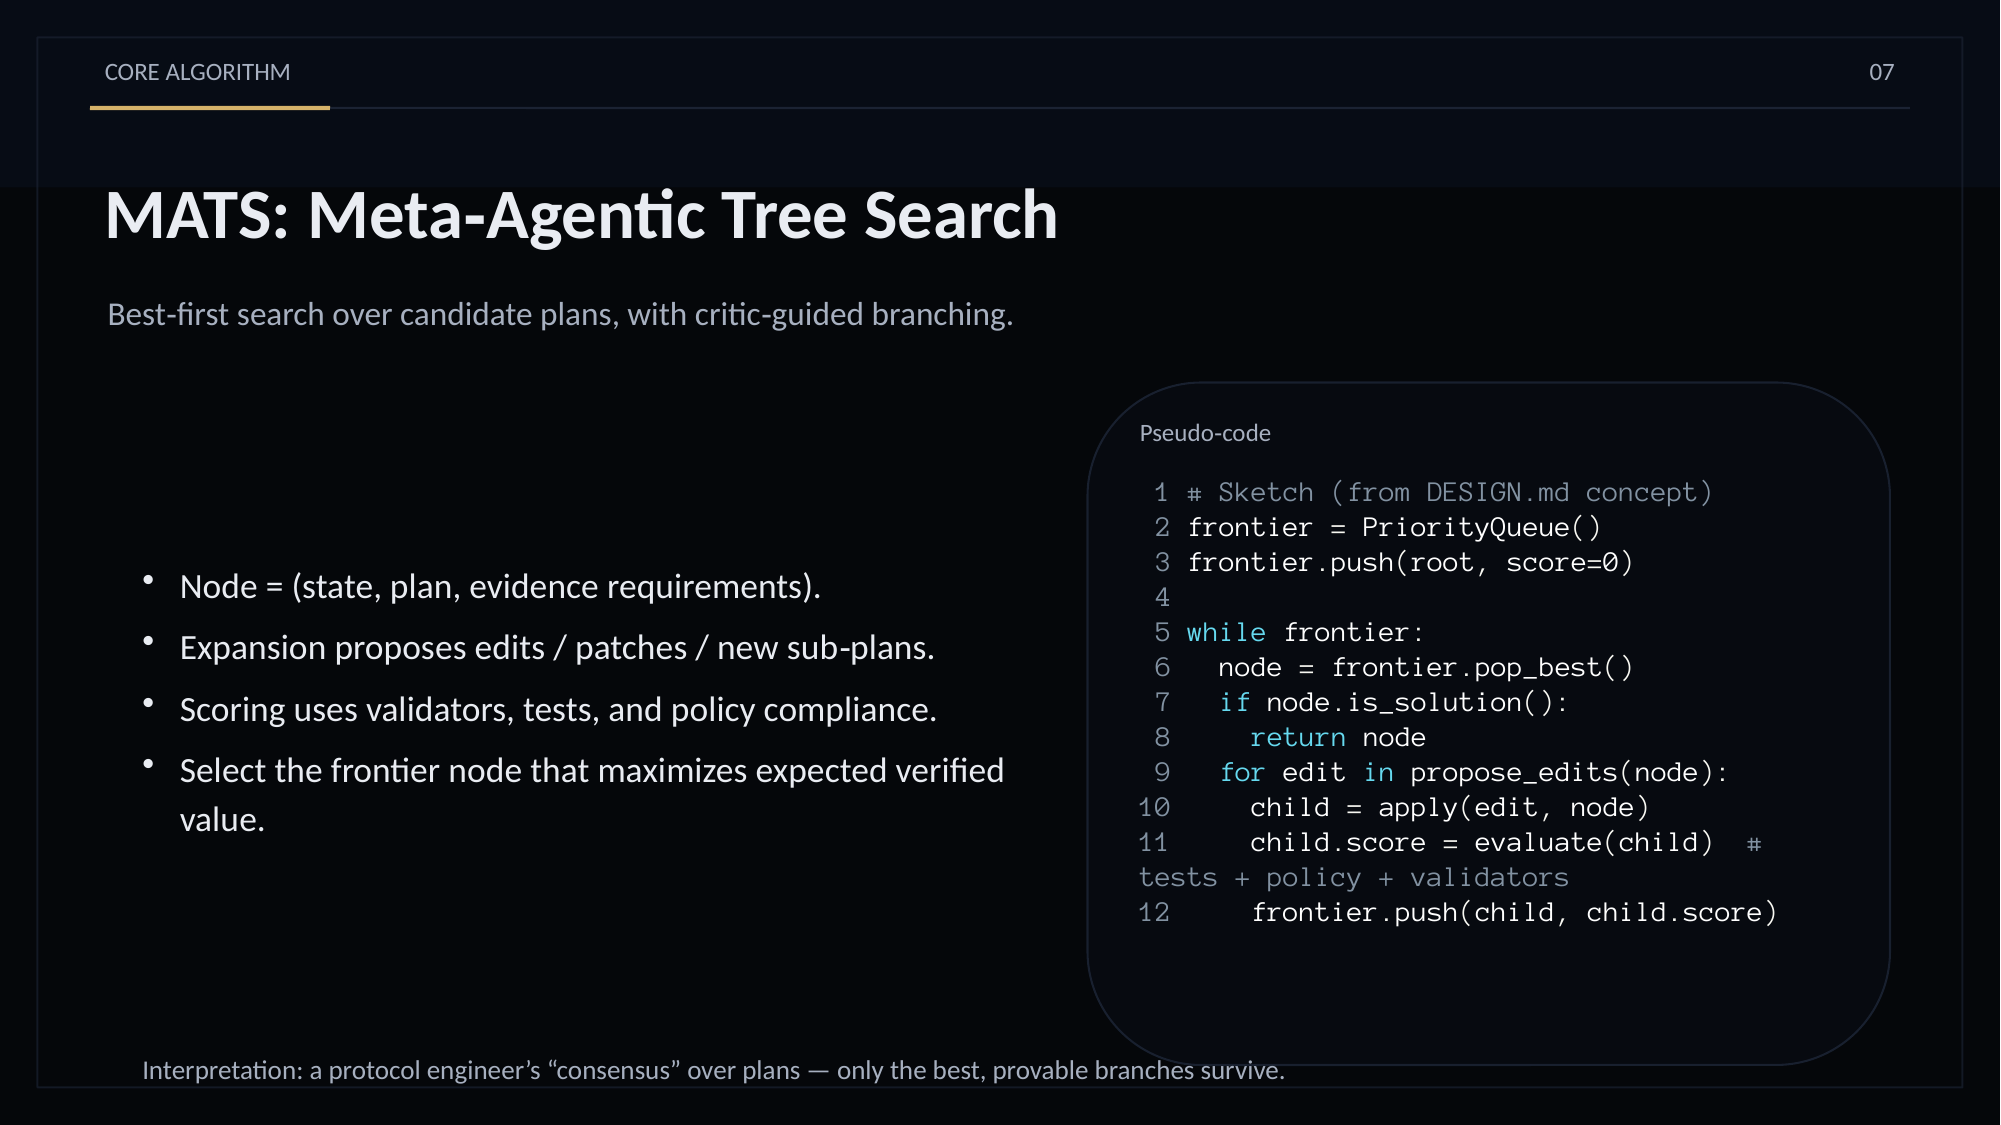

CORE ALGORITHM
07

MATS: Meta‑Agentic Tree Search
Best‑first search over candidate plans, with critic‑guided branching.
Node = (state, plan, evidence requirements).
Expansion proposes edits / patches / new sub‑plans.
Scoring uses validators, tests, and policy compliance.
Select the frontier node that maximizes expected verified value.

Pseudo‑code
 1 # Sketch (from DESIGN.md concept)
 2 frontier = PriorityQueue()
 3 frontier.push(root, score=0)
 4
 5 while frontier:
 6   node = frontier.pop_best()
 7   if node.is_solution():
 8     return node
 9   for edit in propose_edits(node):
10     child = apply(edit, node)
11     child.score = evaluate(child)  # tests + policy + validators
12     frontier.push(child, child.score)
Interpretation: a protocol engineer’s “consensus” over plans — only the best, provable branches survive.